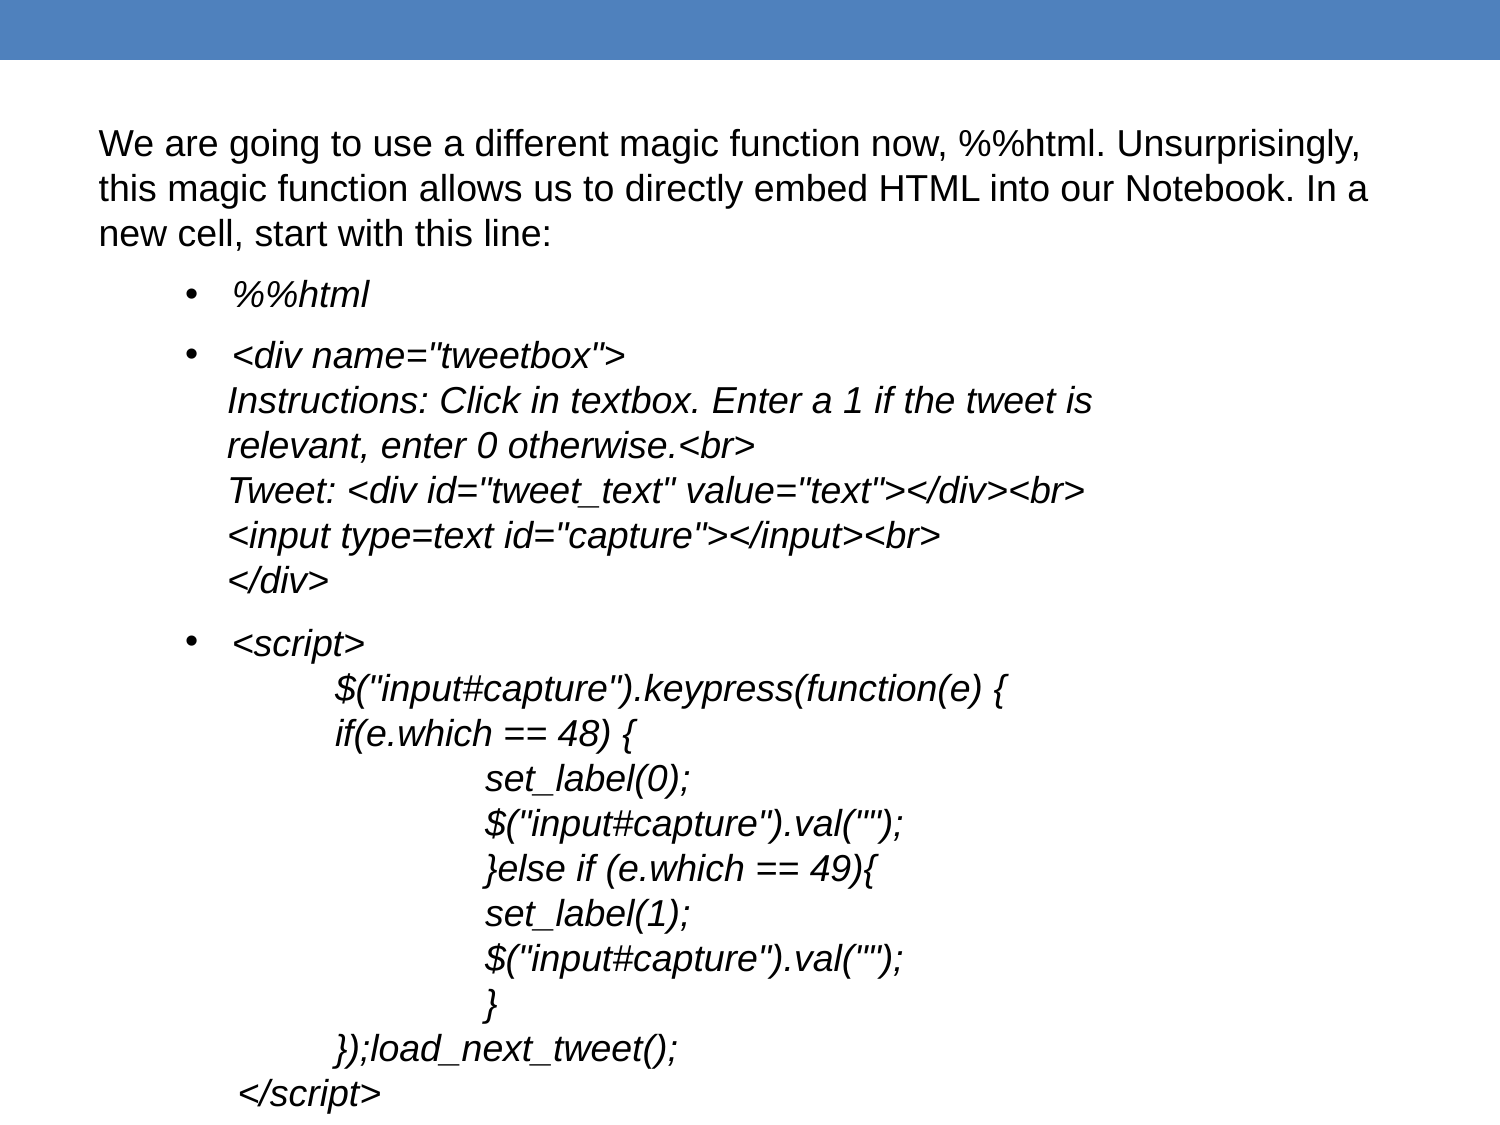

We are going to use a different magic function now, %%html. Unsurprisingly, this magic function allows us to directly embed HTML into our Notebook. In a new cell, start with this line:
%%html
<div name="tweetbox">
    Instructions: Click in textbox. Enter a 1 if the tweet is
    relevant, enter 0 otherwise.<br>
    Tweet: <div id="tweet_text" value="text"></div><br>
    <input type=text id="capture"></input><br>
    </div>
<script>
	$("input#capture").keypress(function(e) {
	if(e.which == 48) {
		set_label(0);
		$("input#capture").val("");
		}else if (e.which == 49){
		set_label(1);
		$("input#capture").val("");
		}
	});load_next_tweet();
     </script>